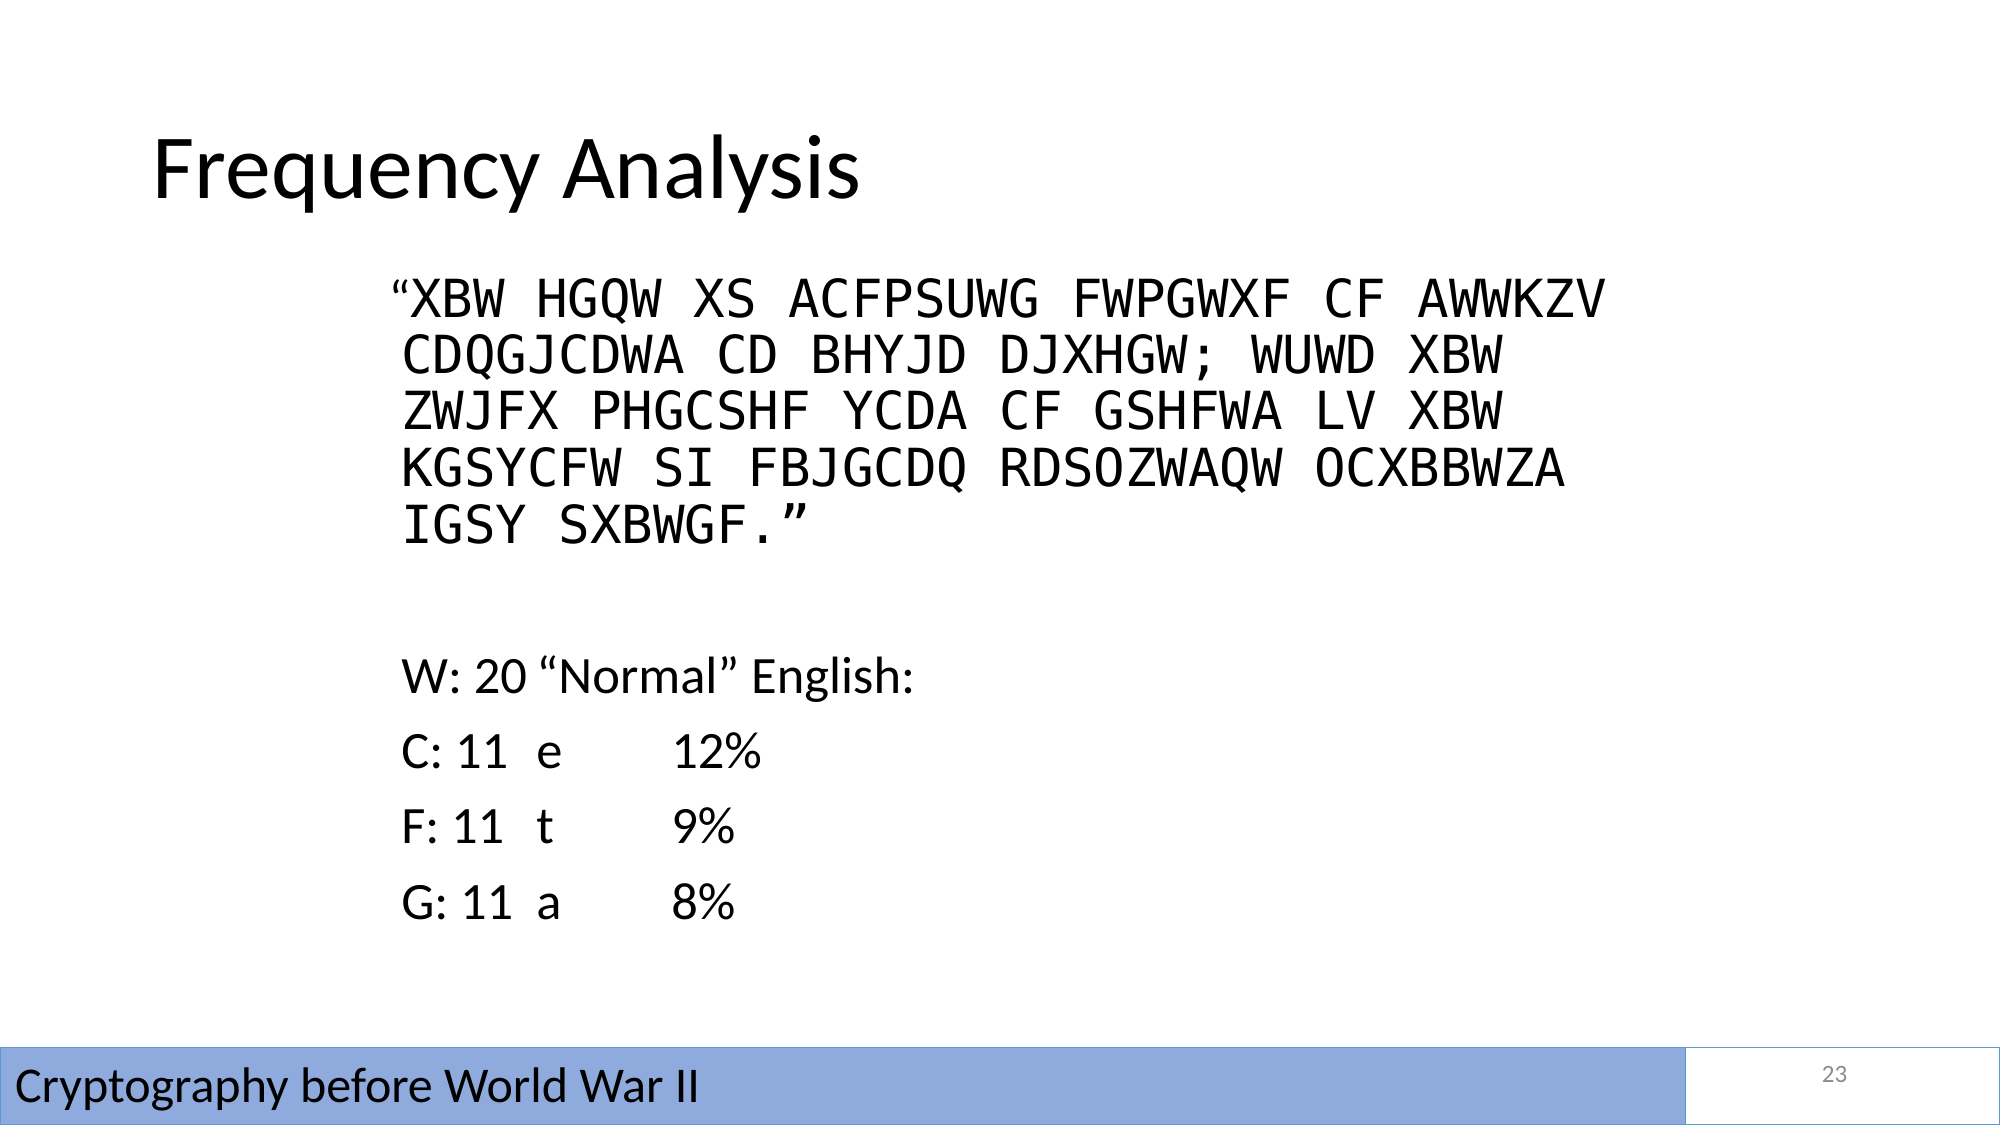

# Frequency Analysis
  “XBW HGQW XS ACFPSUWG FWPGWXF CF AWWKZV CDQGJCDWA CD BHYJD DJXHGW; WUWD XBW ZWJFX PHGCSHF YCDA CF GSHFWA LV XBW KGSYCFW SI FBJGCDQ RDSOZWAQW OCXBBWZA IGSY SXBWGF.”

	W: 20		“Normal” English:
	C: 11			e 	12%
	F: 11			t     	9%
	G: 11		a    	8%

23
Cryptography before World War II